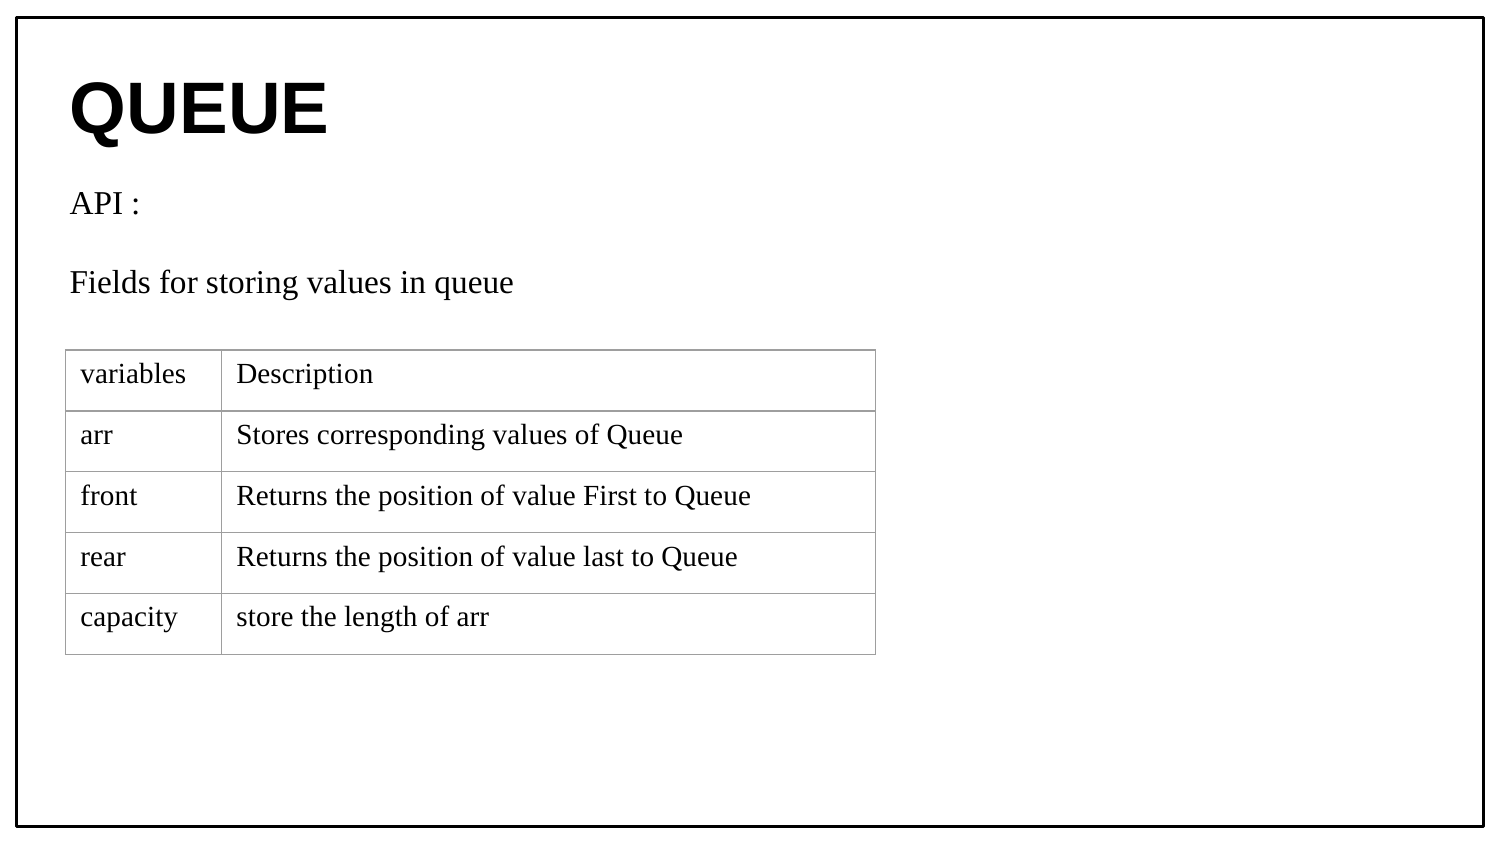

# QUEUE
API :

Fields for storing values in queue

| variables | Description |
| --- | --- |
| arr | Stores corresponding values of Queue |
| front | Returns the position of value First to Queue |
| rear | Returns the position of value last to Queue |
| capacity | store the length of arr |